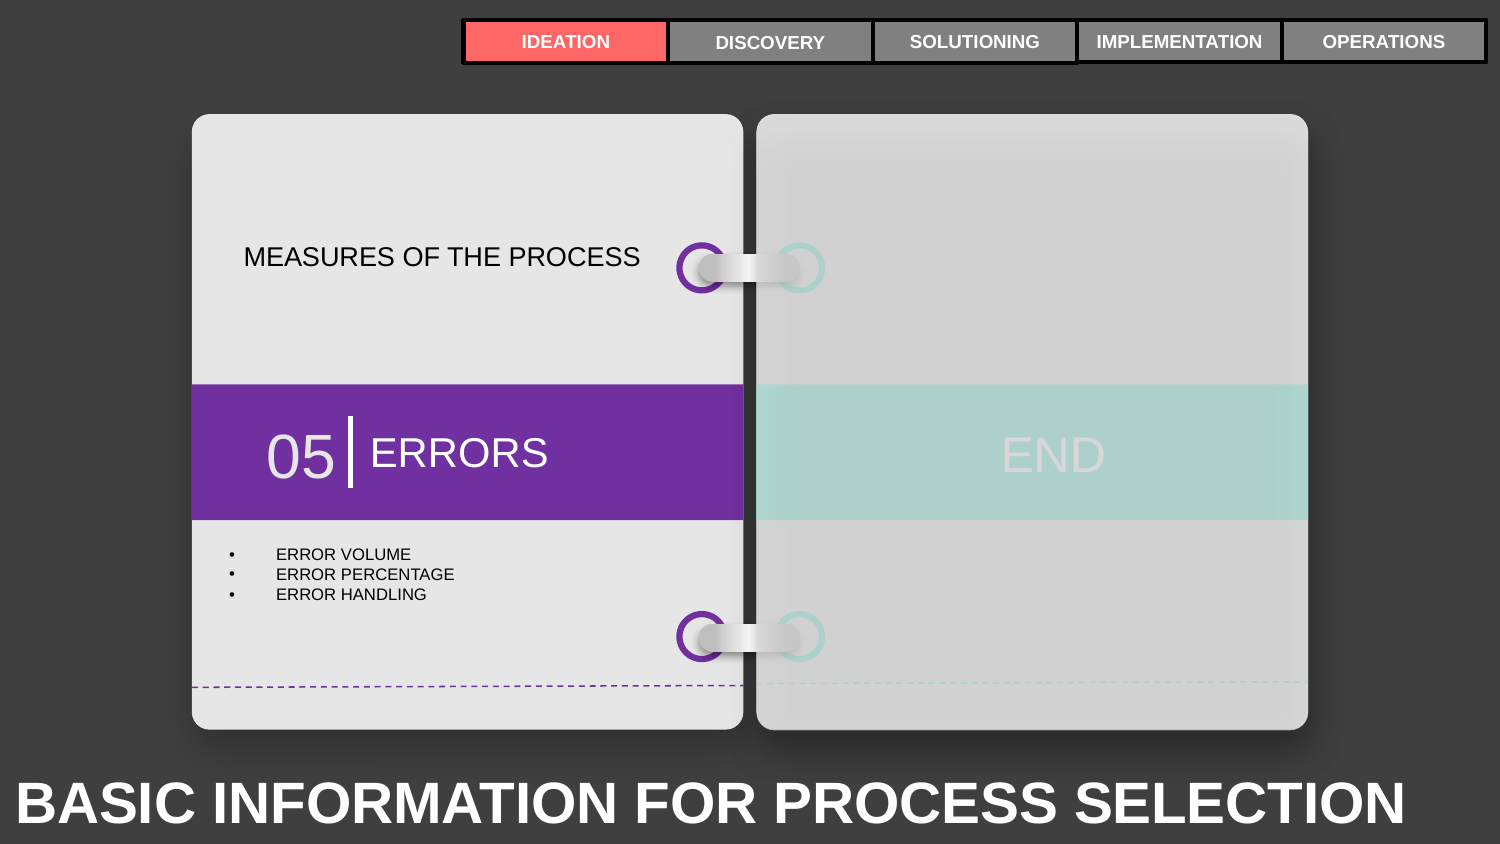

IMPLEMENTATION
OPERATIONS
IDEATION
SOLUTIONING
DISCOVERY

05
ERRORS

MEASURES OF THE PROCESS

   END

ERROR VOLUME
ERROR PERCENTAGE
ERROR HANDLING

BASIC INFORMATION FOR PROCESS SELECTION